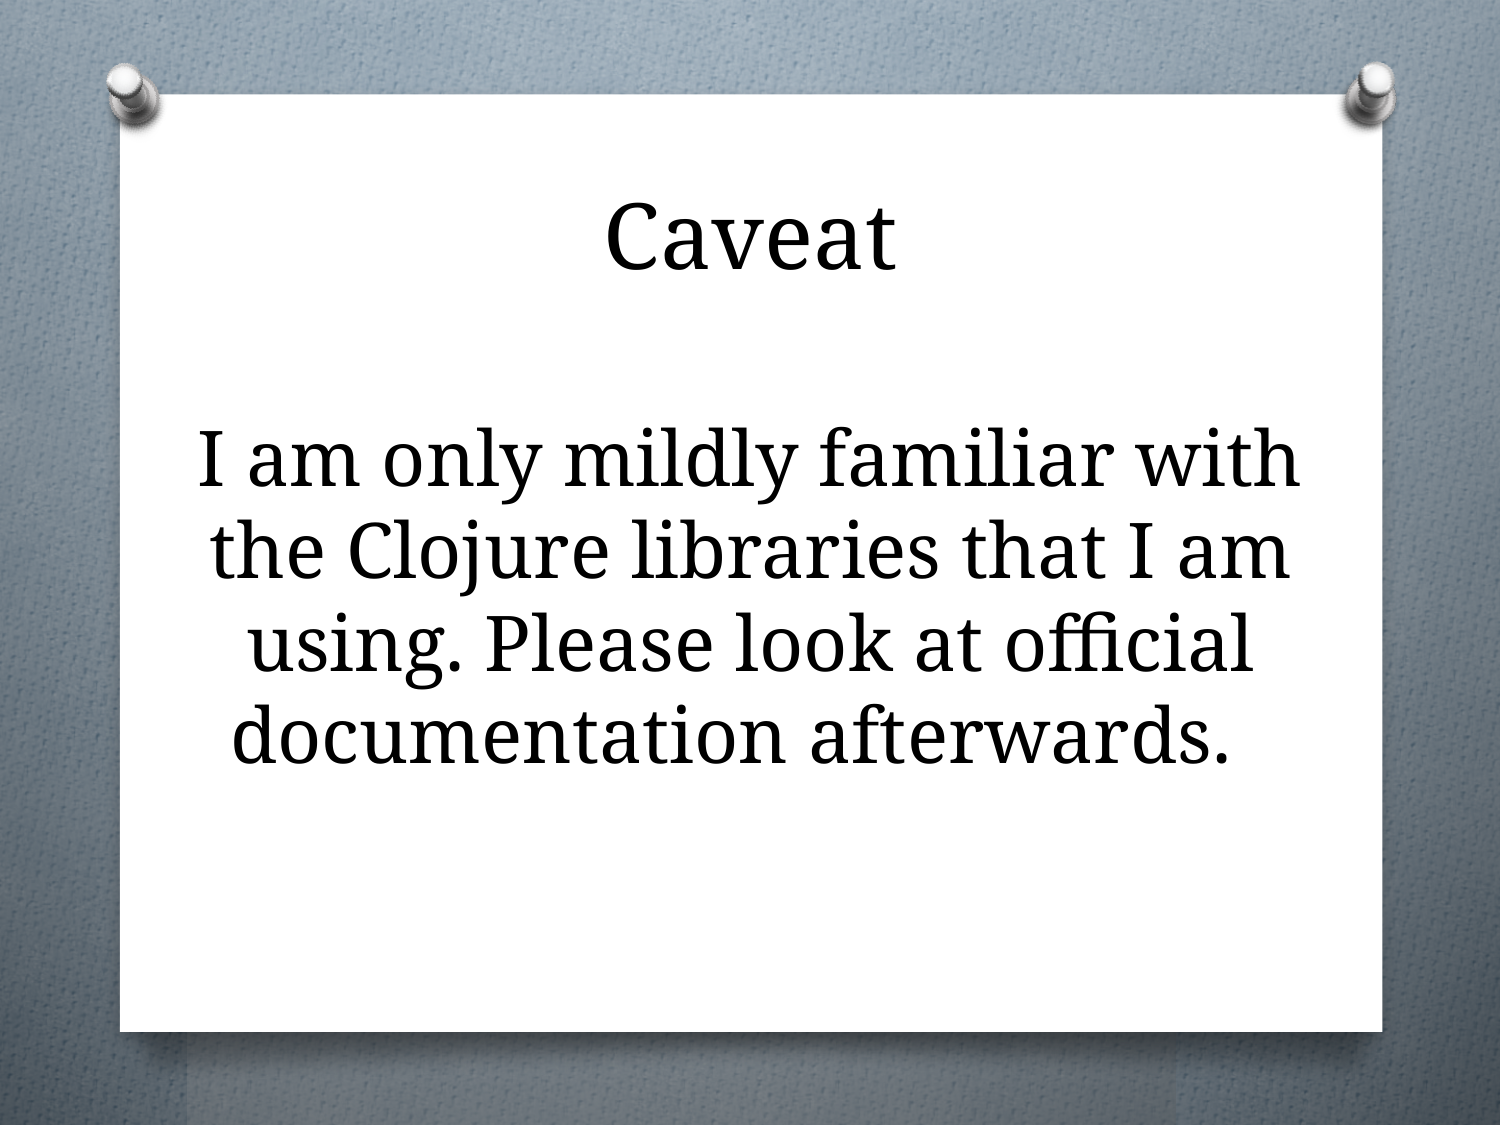

# Caveat
I am only mildly familiar with the Clojure libraries that I am using. Please look at official documentation afterwards.